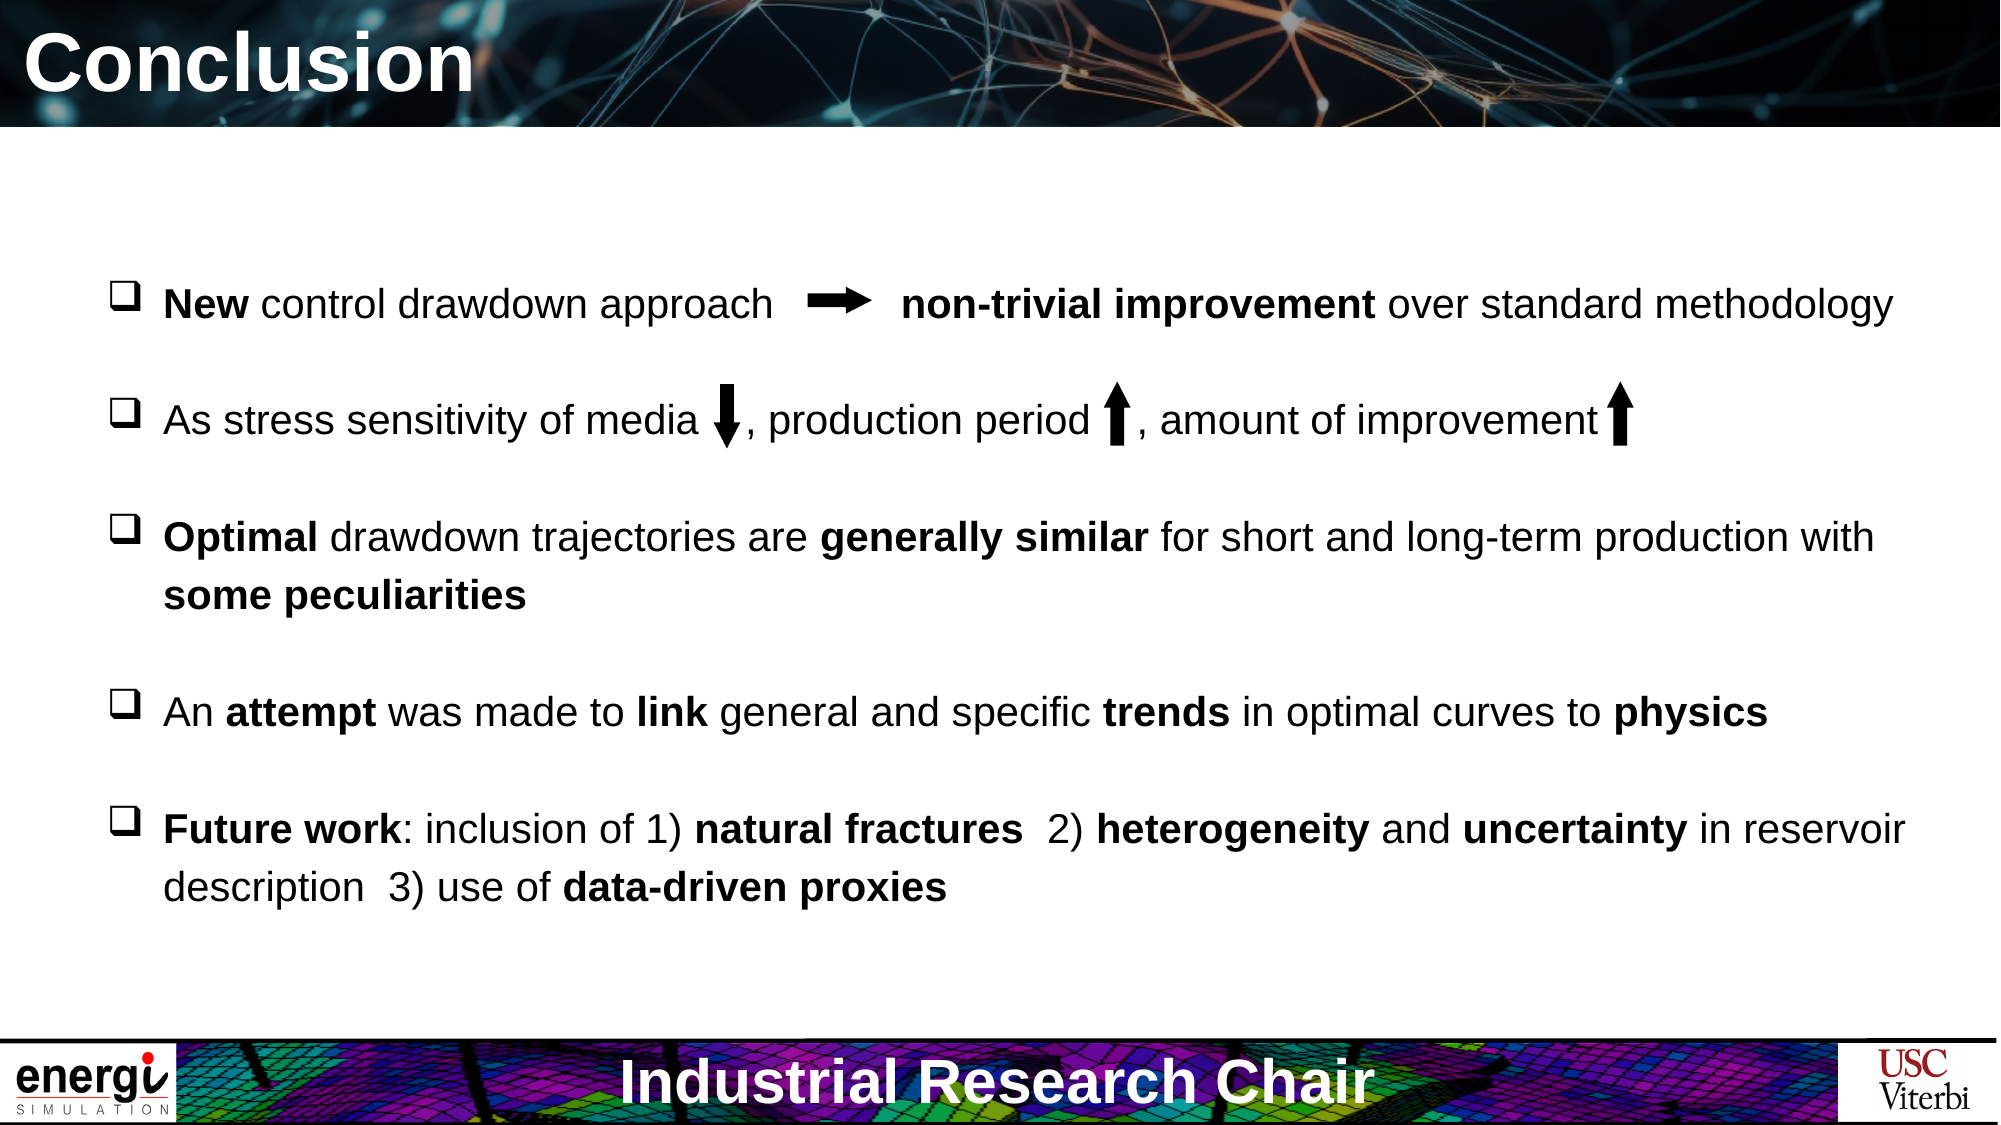

# Conclusion
New control drawdown approach           non-trivial improvement over standard methodology

As stress sensitivity of media    , production period    , amount of improvement

Optimal drawdown trajectories are generally similar for short and long-term production with some peculiarities

An attempt was made to link general and specific trends in optimal curves to physics

Future work: inclusion of 1) natural fractures  2) heterogeneity and uncertainty in reservoir description  3) use of data-driven proxies